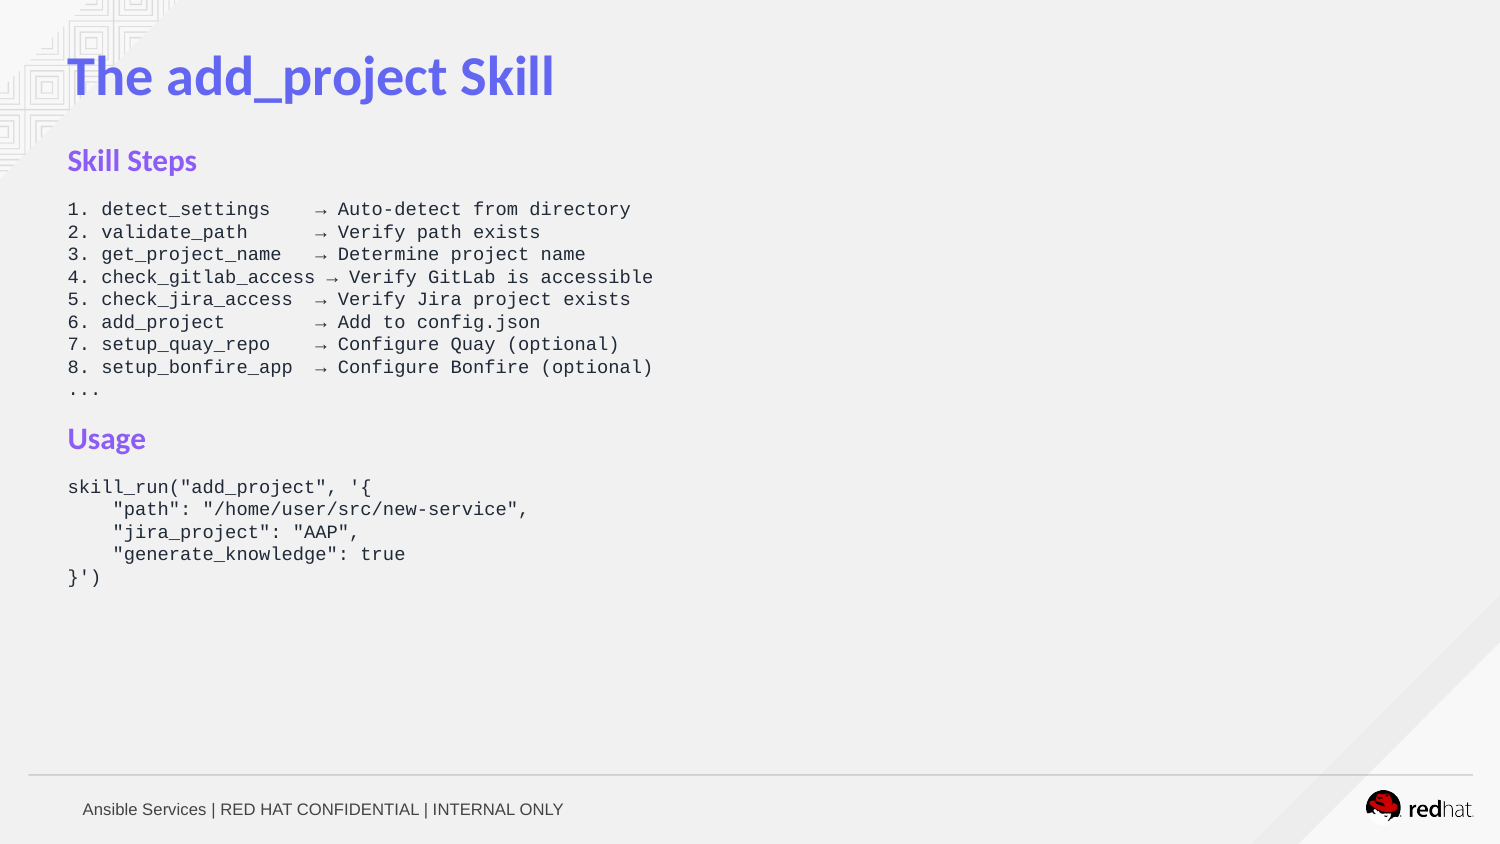

The add_project Skill
Skill Steps
1. detect_settings    → Auto-detect from directory
2. validate_path      → Verify path exists
3. get_project_name   → Determine project name
4. check_gitlab_access → Verify GitLab is accessible
5. check_jira_access  → Verify Jira project exists
6. add_project        → Add to config.json
7. setup_quay_repo    → Configure Quay (optional)
8. setup_bonfire_app  → Configure Bonfire (optional)
...
Usage
skill_run("add_project", '{
    "path": "/home/user/src/new-service",
    "jira_project": "AAP",
    "generate_knowledge": true
}')